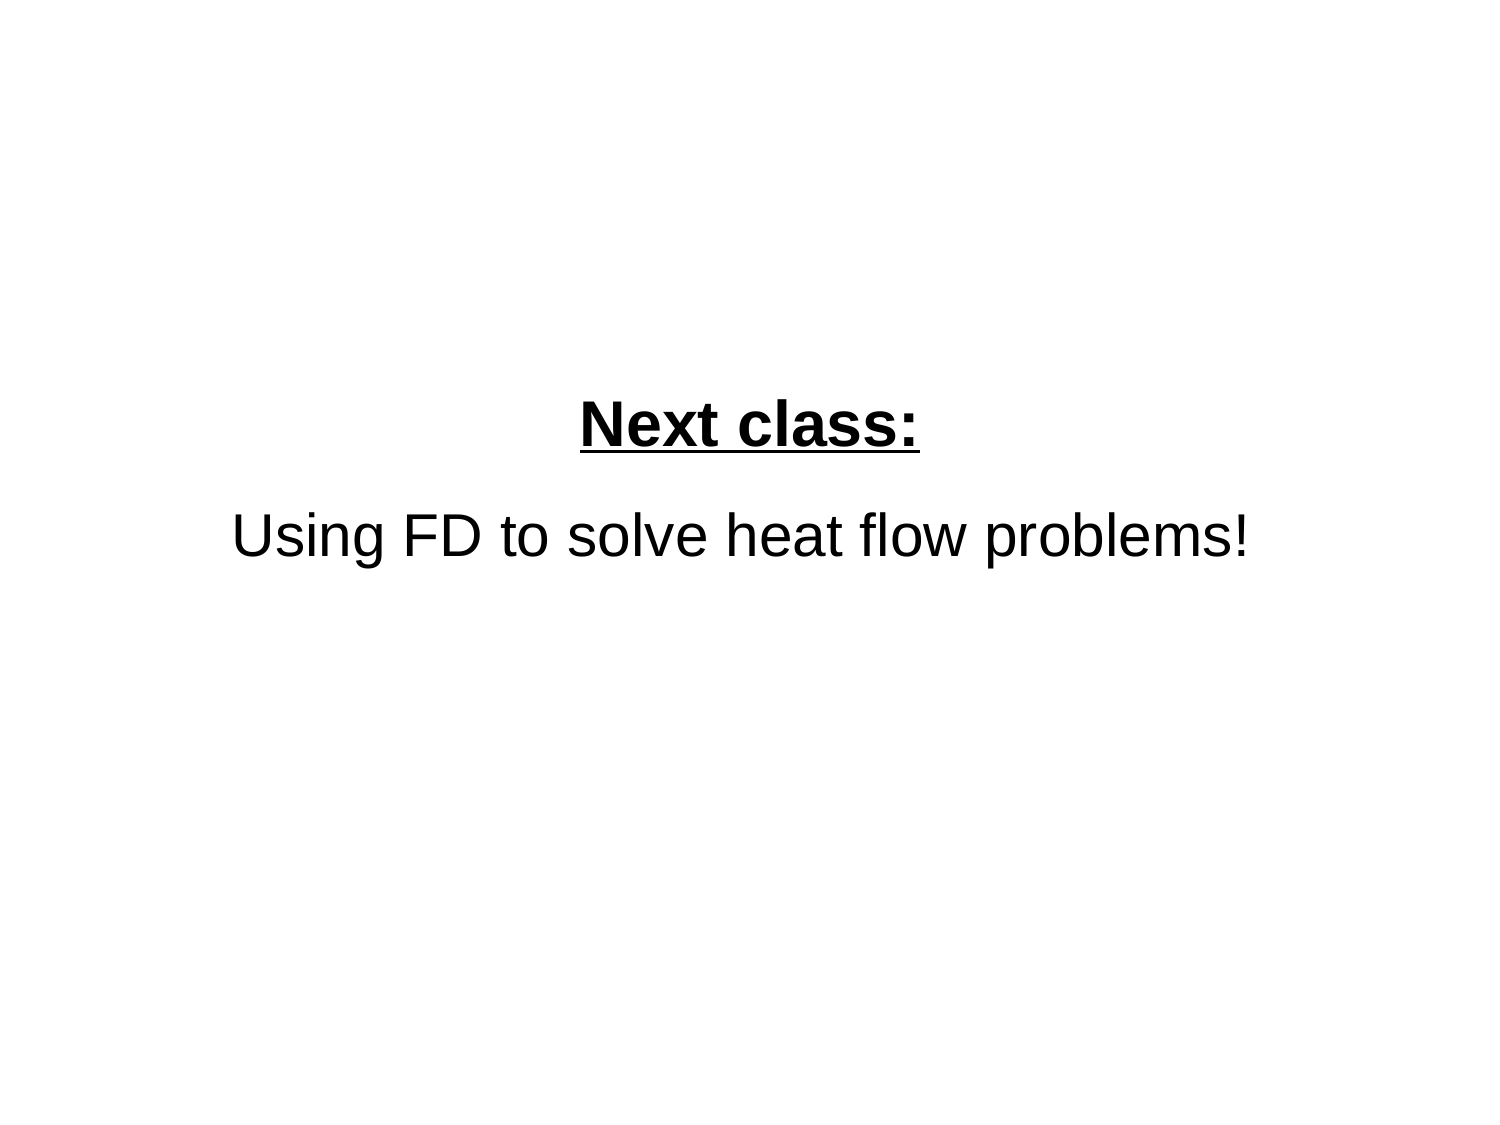

Next class:

Using FD to solve heat flow problems!